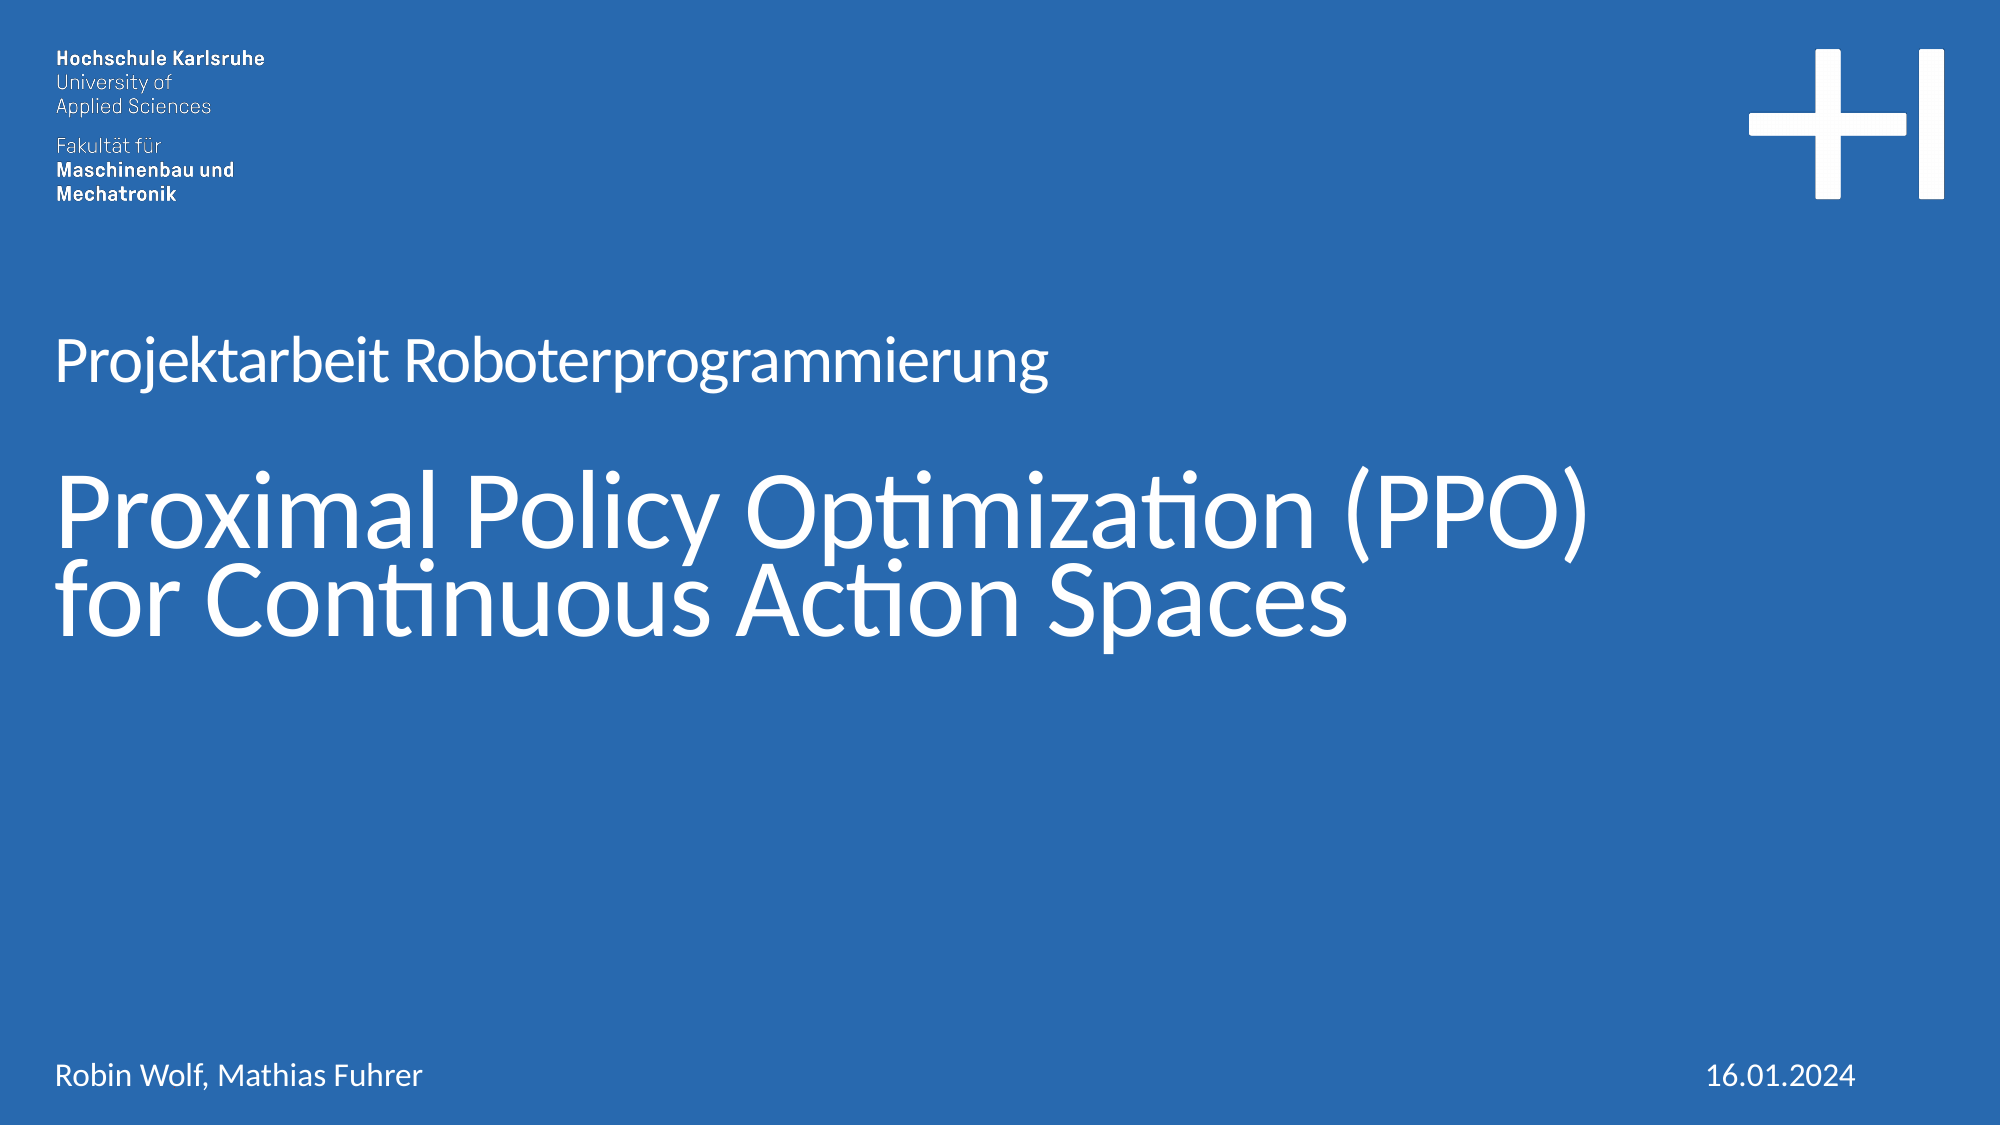

Projektarbeit Roboterprogrammierung

Proximal Policy Optimization (PPO) for Continuous Action Spaces

Robin Wolf, Mathias Fuhrer 									16.01.2024